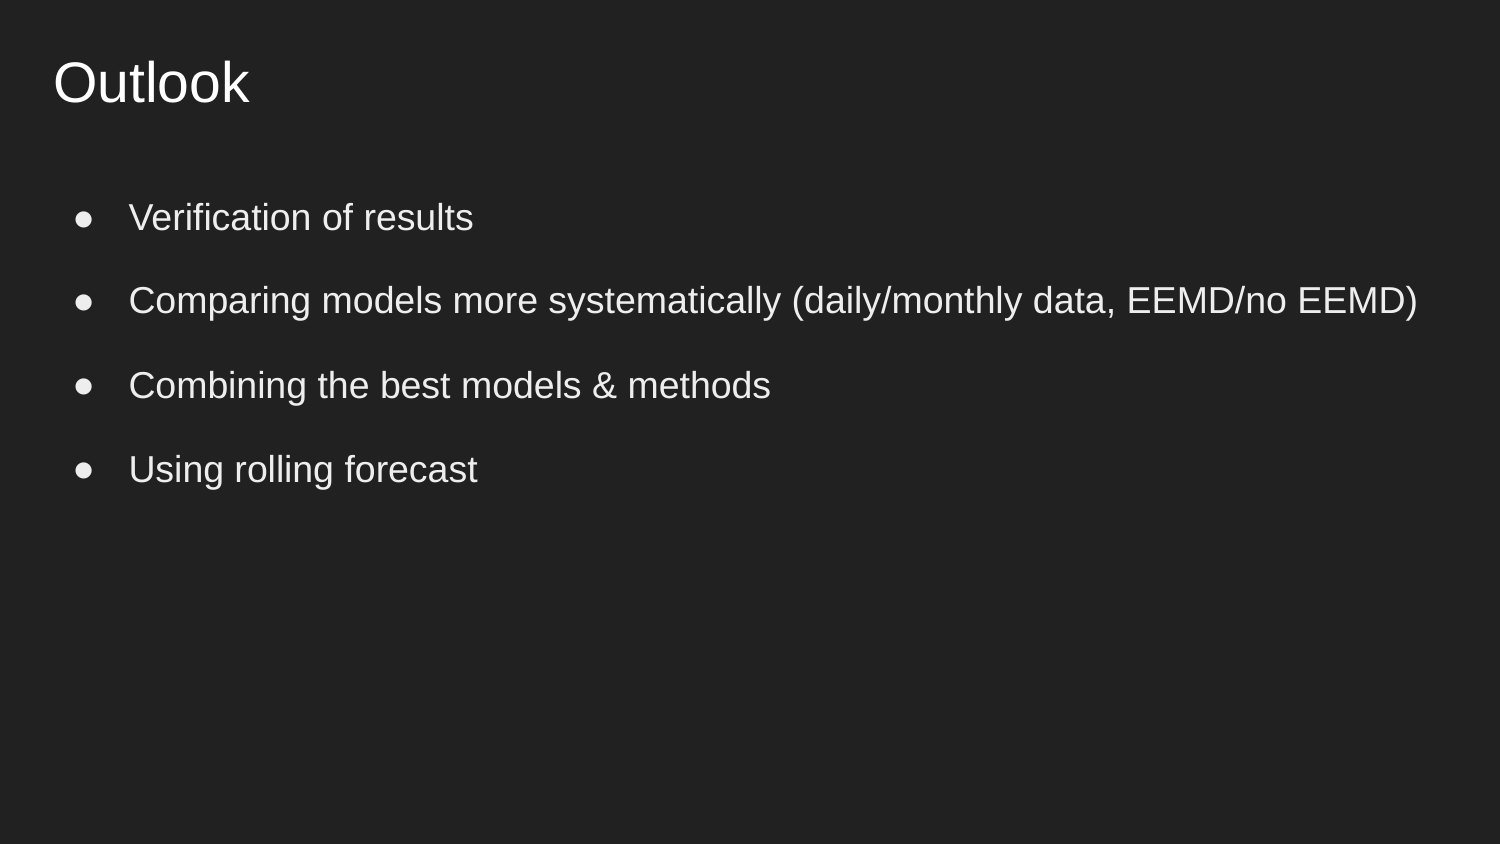

# Outlook
Verification of results
Comparing models more systematically (daily/monthly data, EEMD/no EEMD)
Combining the best models & methods
Using rolling forecast